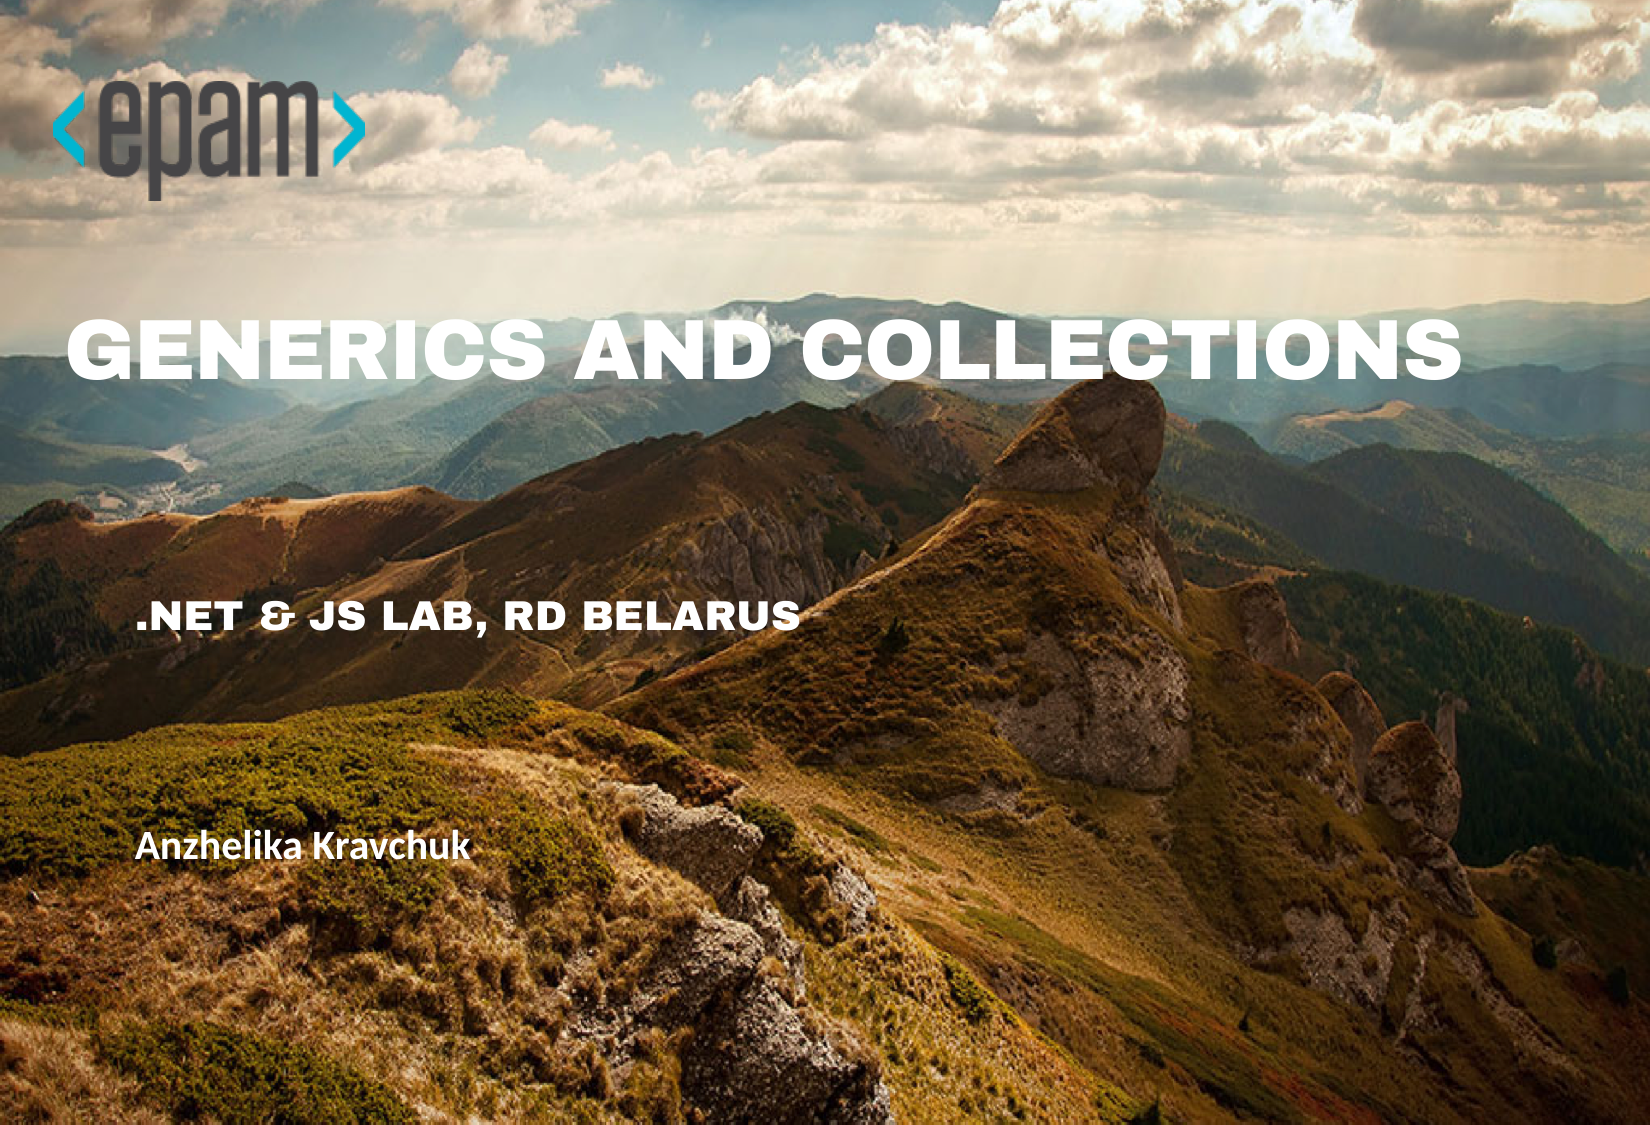

Generics And Collections
.NET & JS Lab, RD belarus
Anzhelika Kravchuk